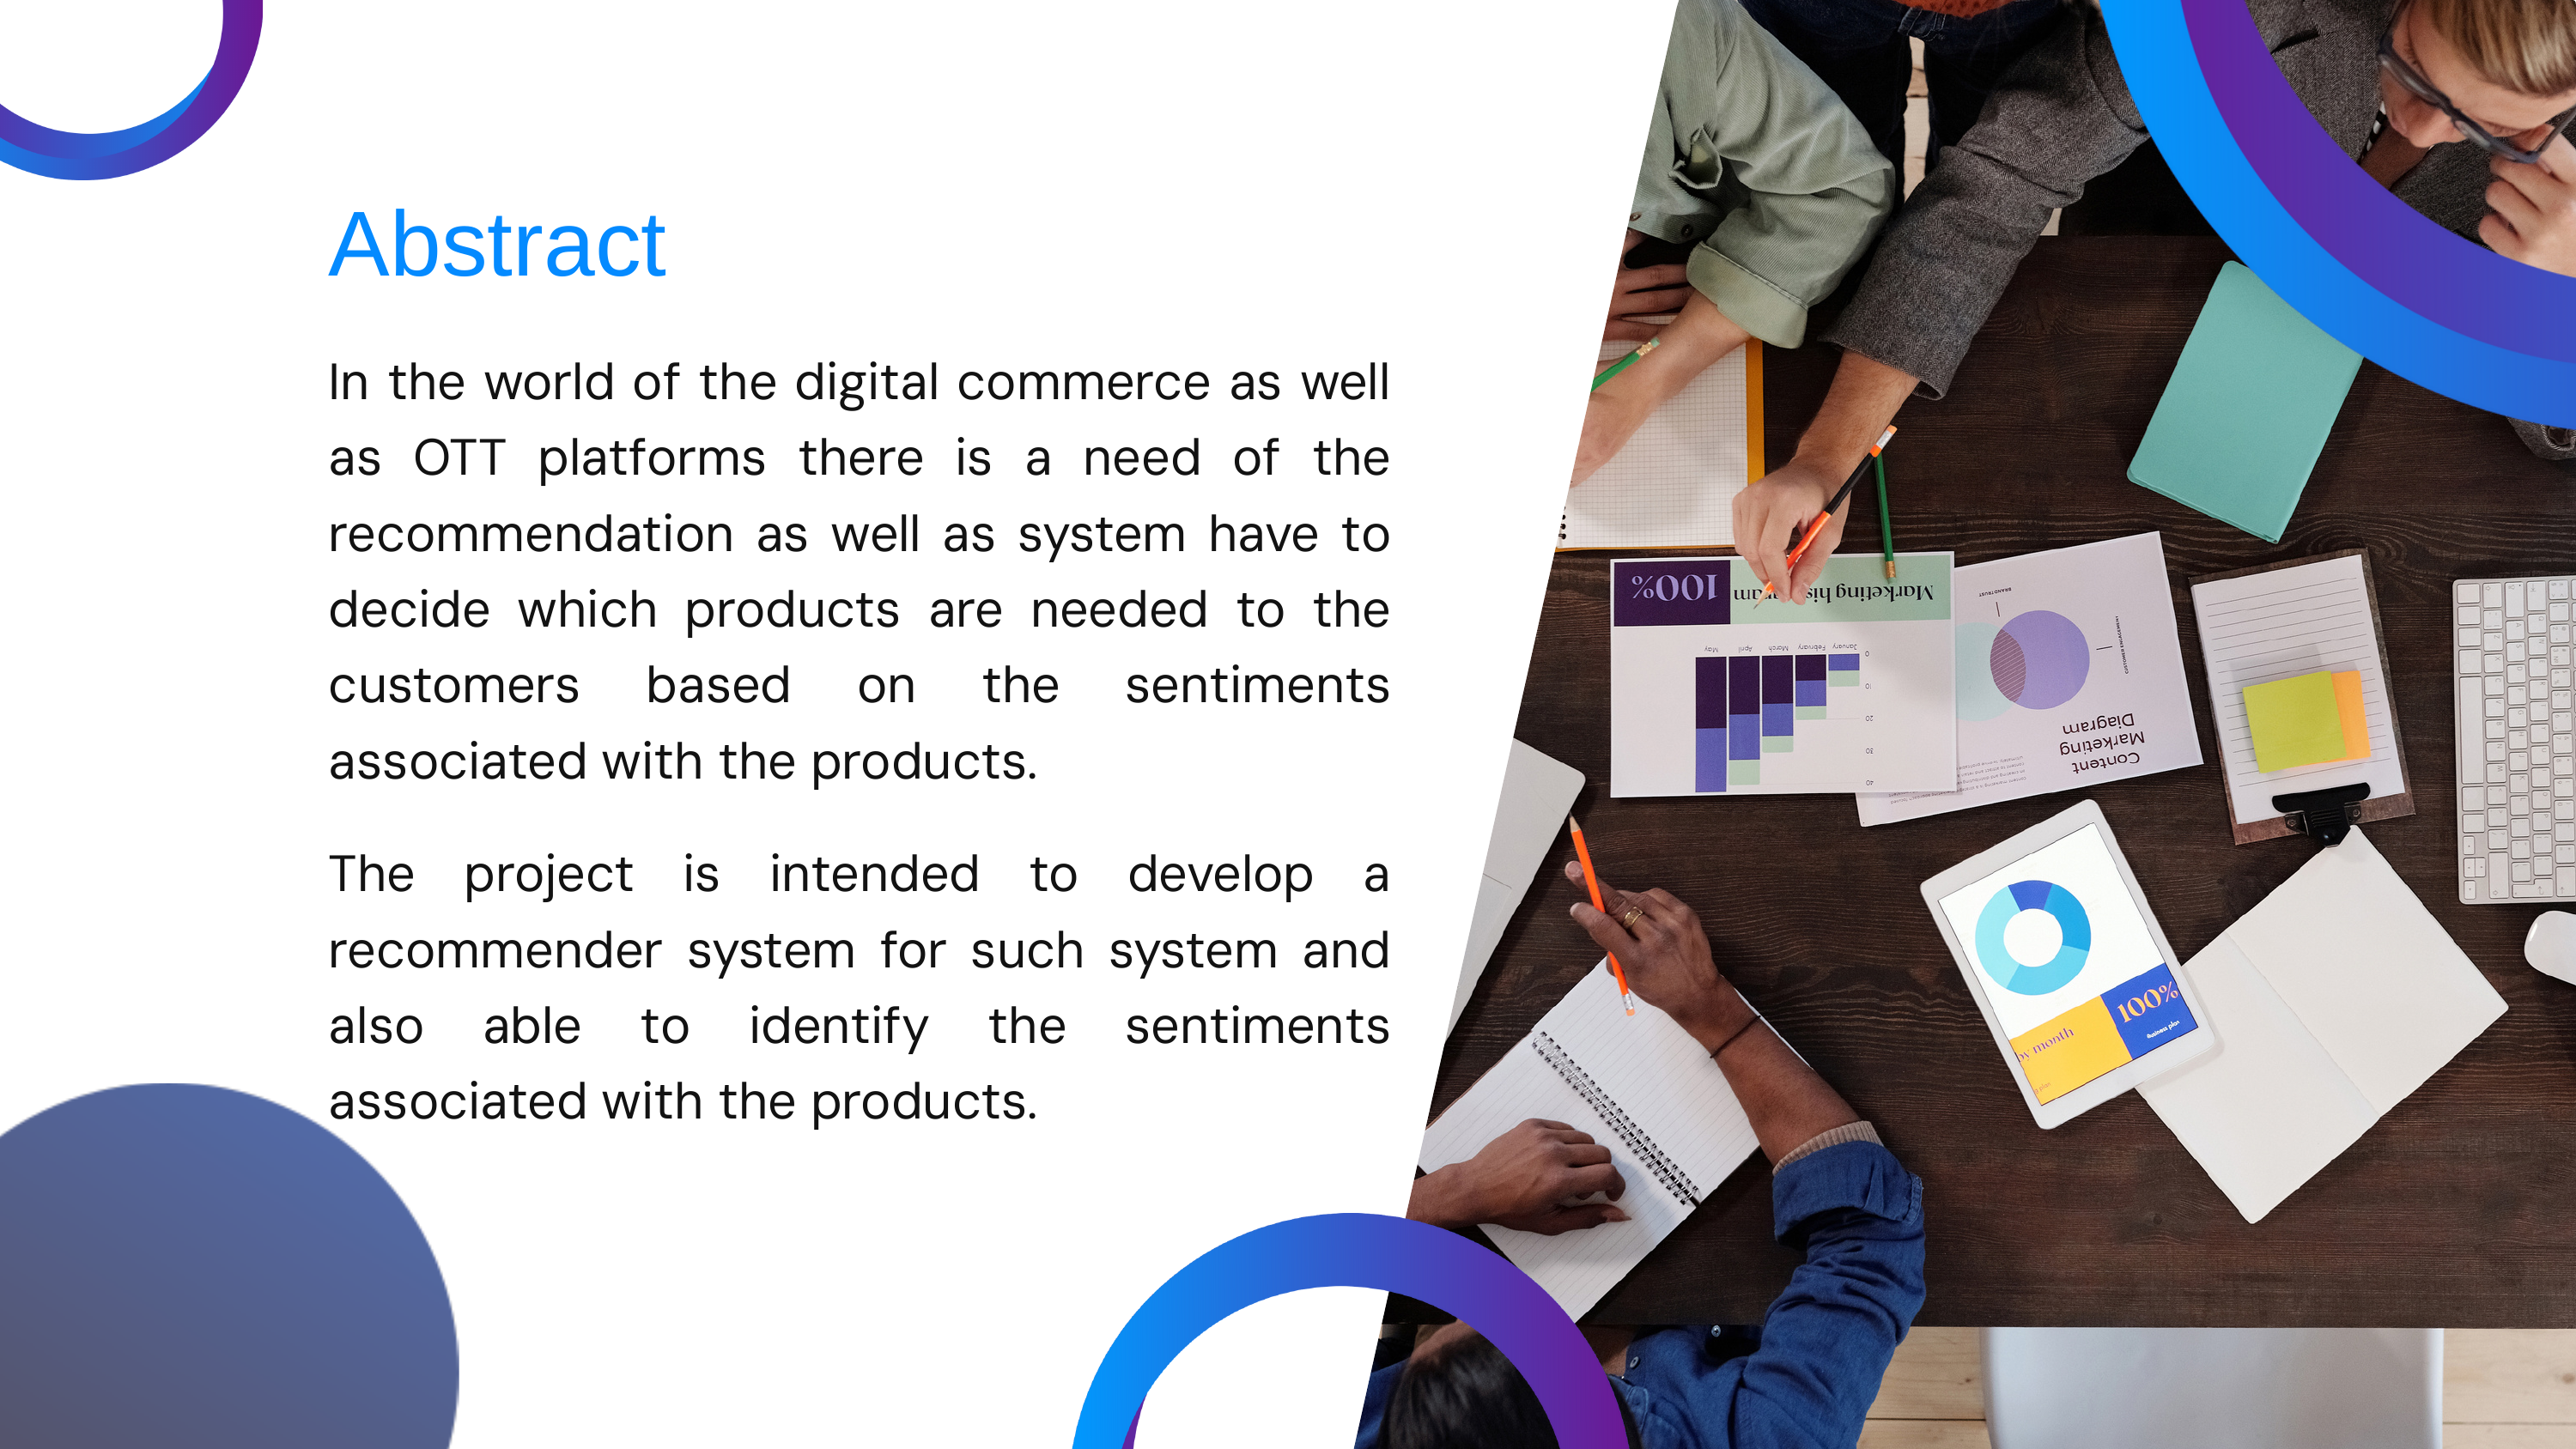

Abstract
In the world of the digital commerce as well as OTT platforms there is a need of the recommendation as well as system have to decide which products are needed to the customers based on the sentiments associated with the products.

The project is intended to develop a recommender system for such system and also able to identify the sentiments associated with the products.